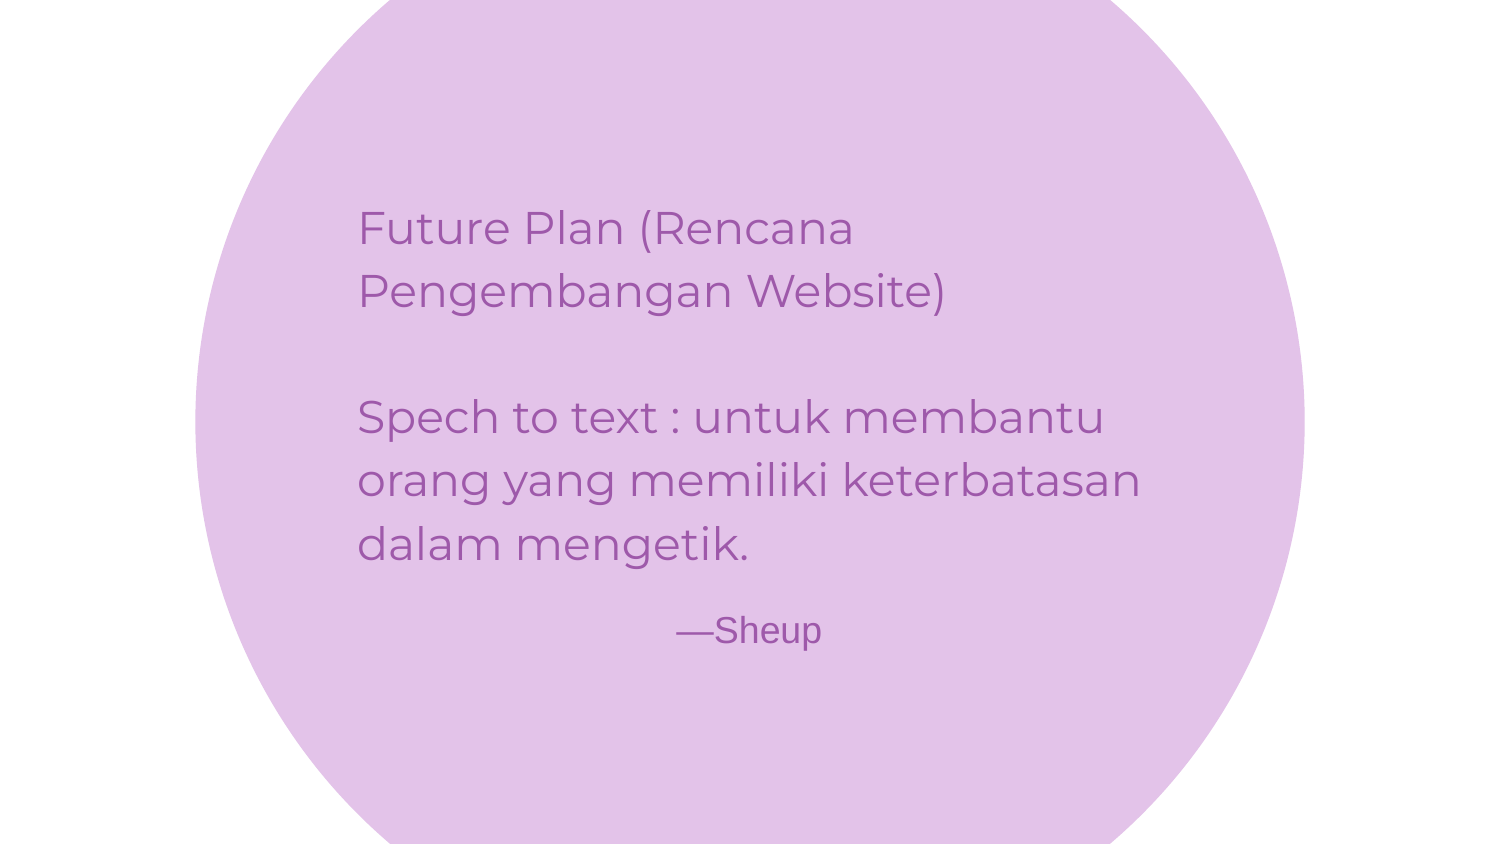

# Future Plan (Rencana Pengembangan Website) Spech to text : untuk membantu orang yang memiliki keterbatasan dalam mengetik.
—Sheup